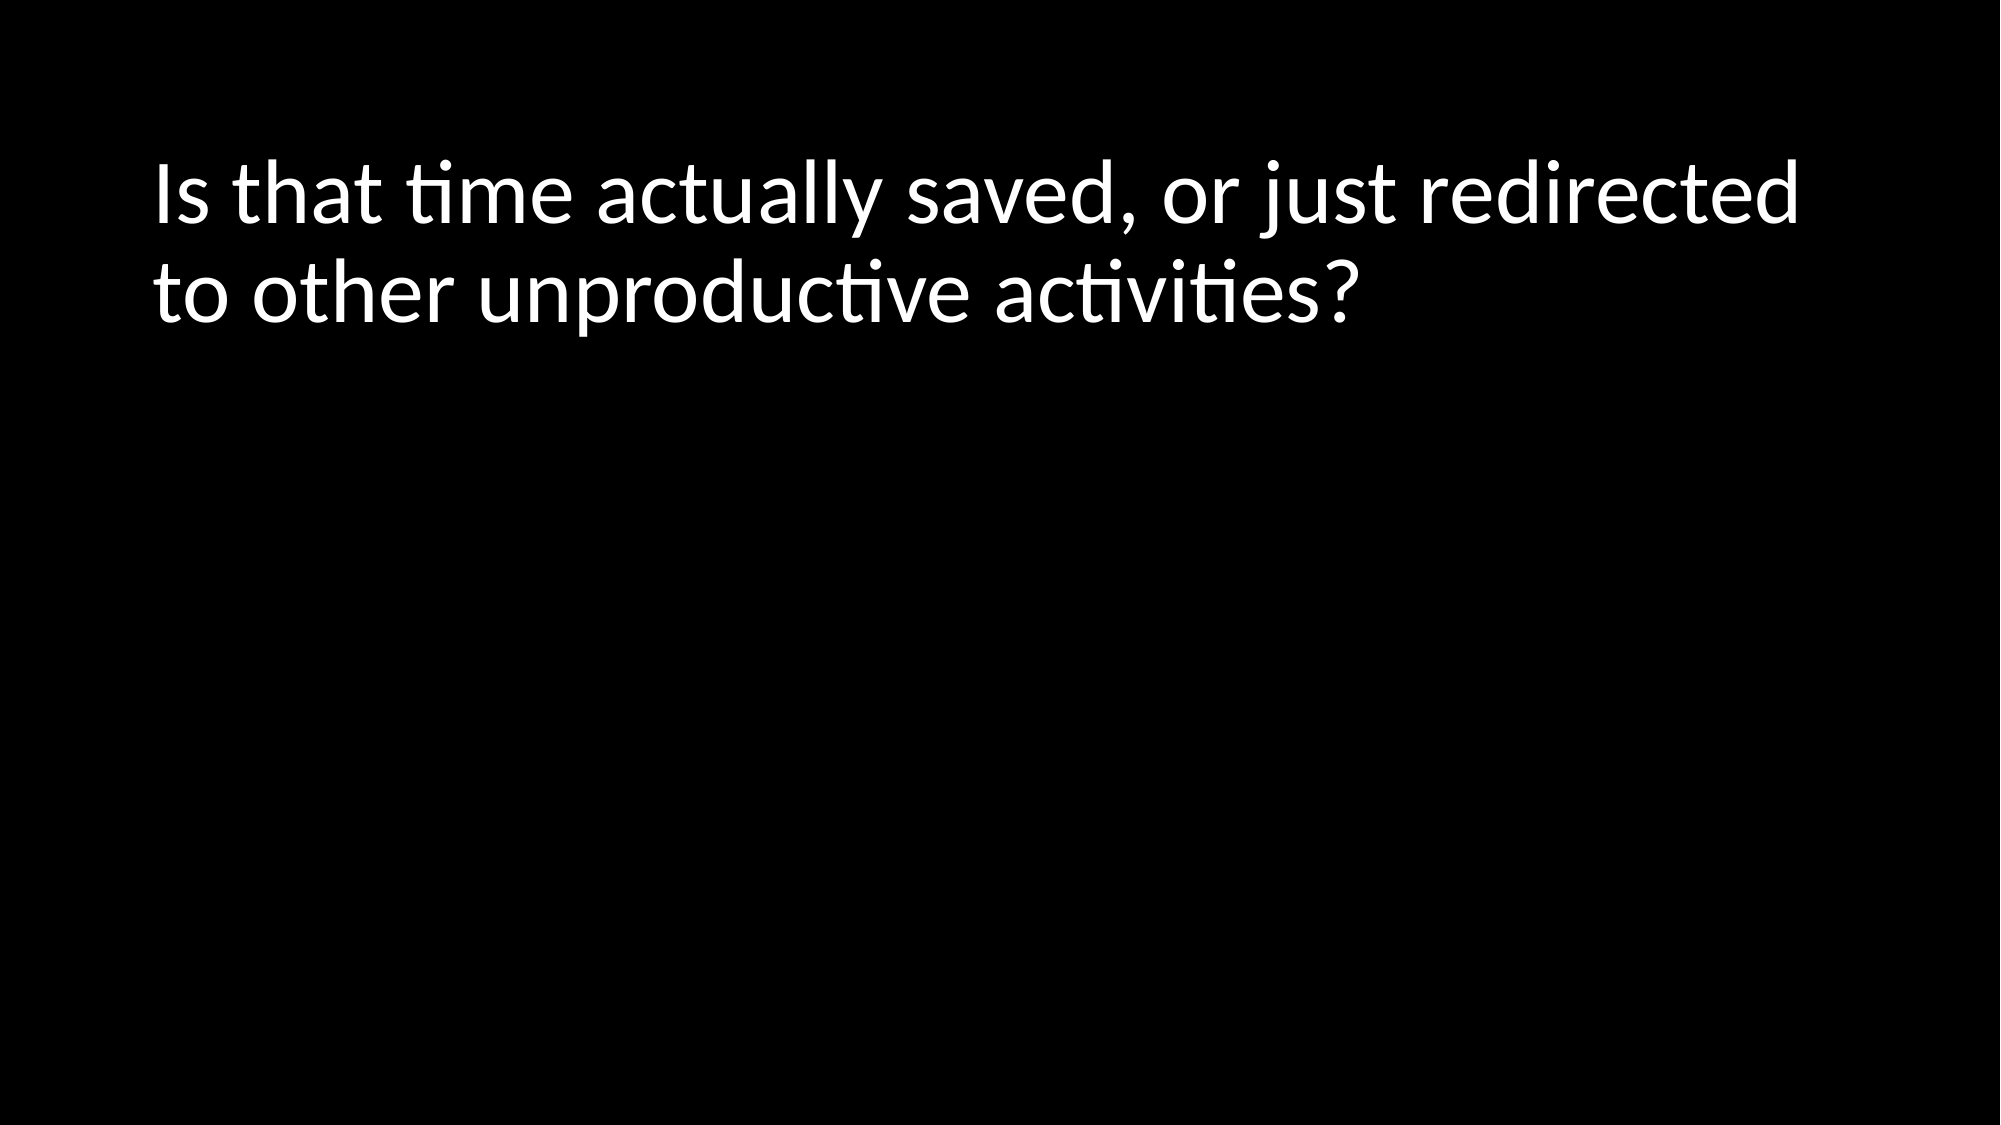

# Is that time actually saved, or just redirected to other unproductive activities?